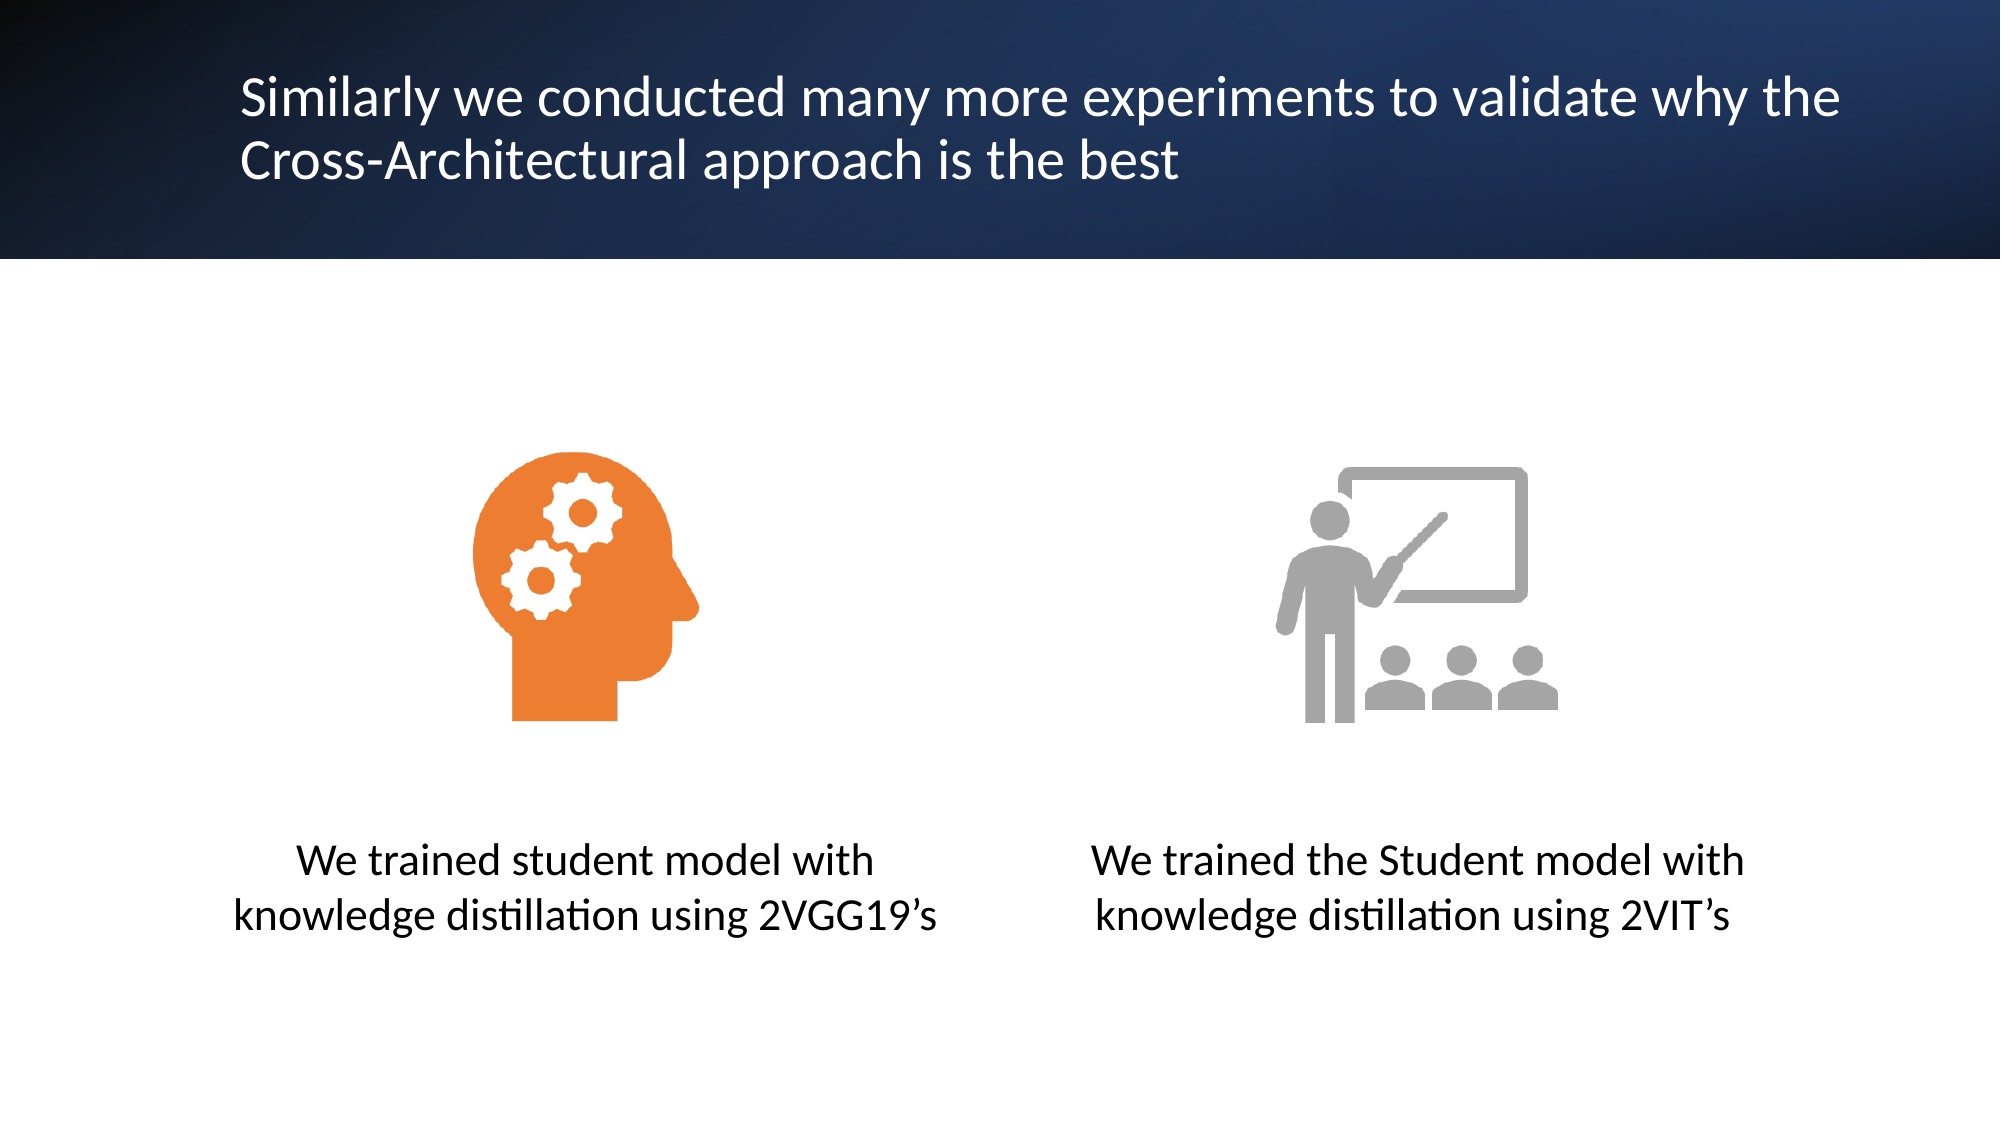

# Similarly we conducted many more experiments to validate why the Cross-Architectural approach is the best
We trained student model with knowledge distillation using 2VGG19’s
We trained the Student model with knowledge distillation using 2VIT’s